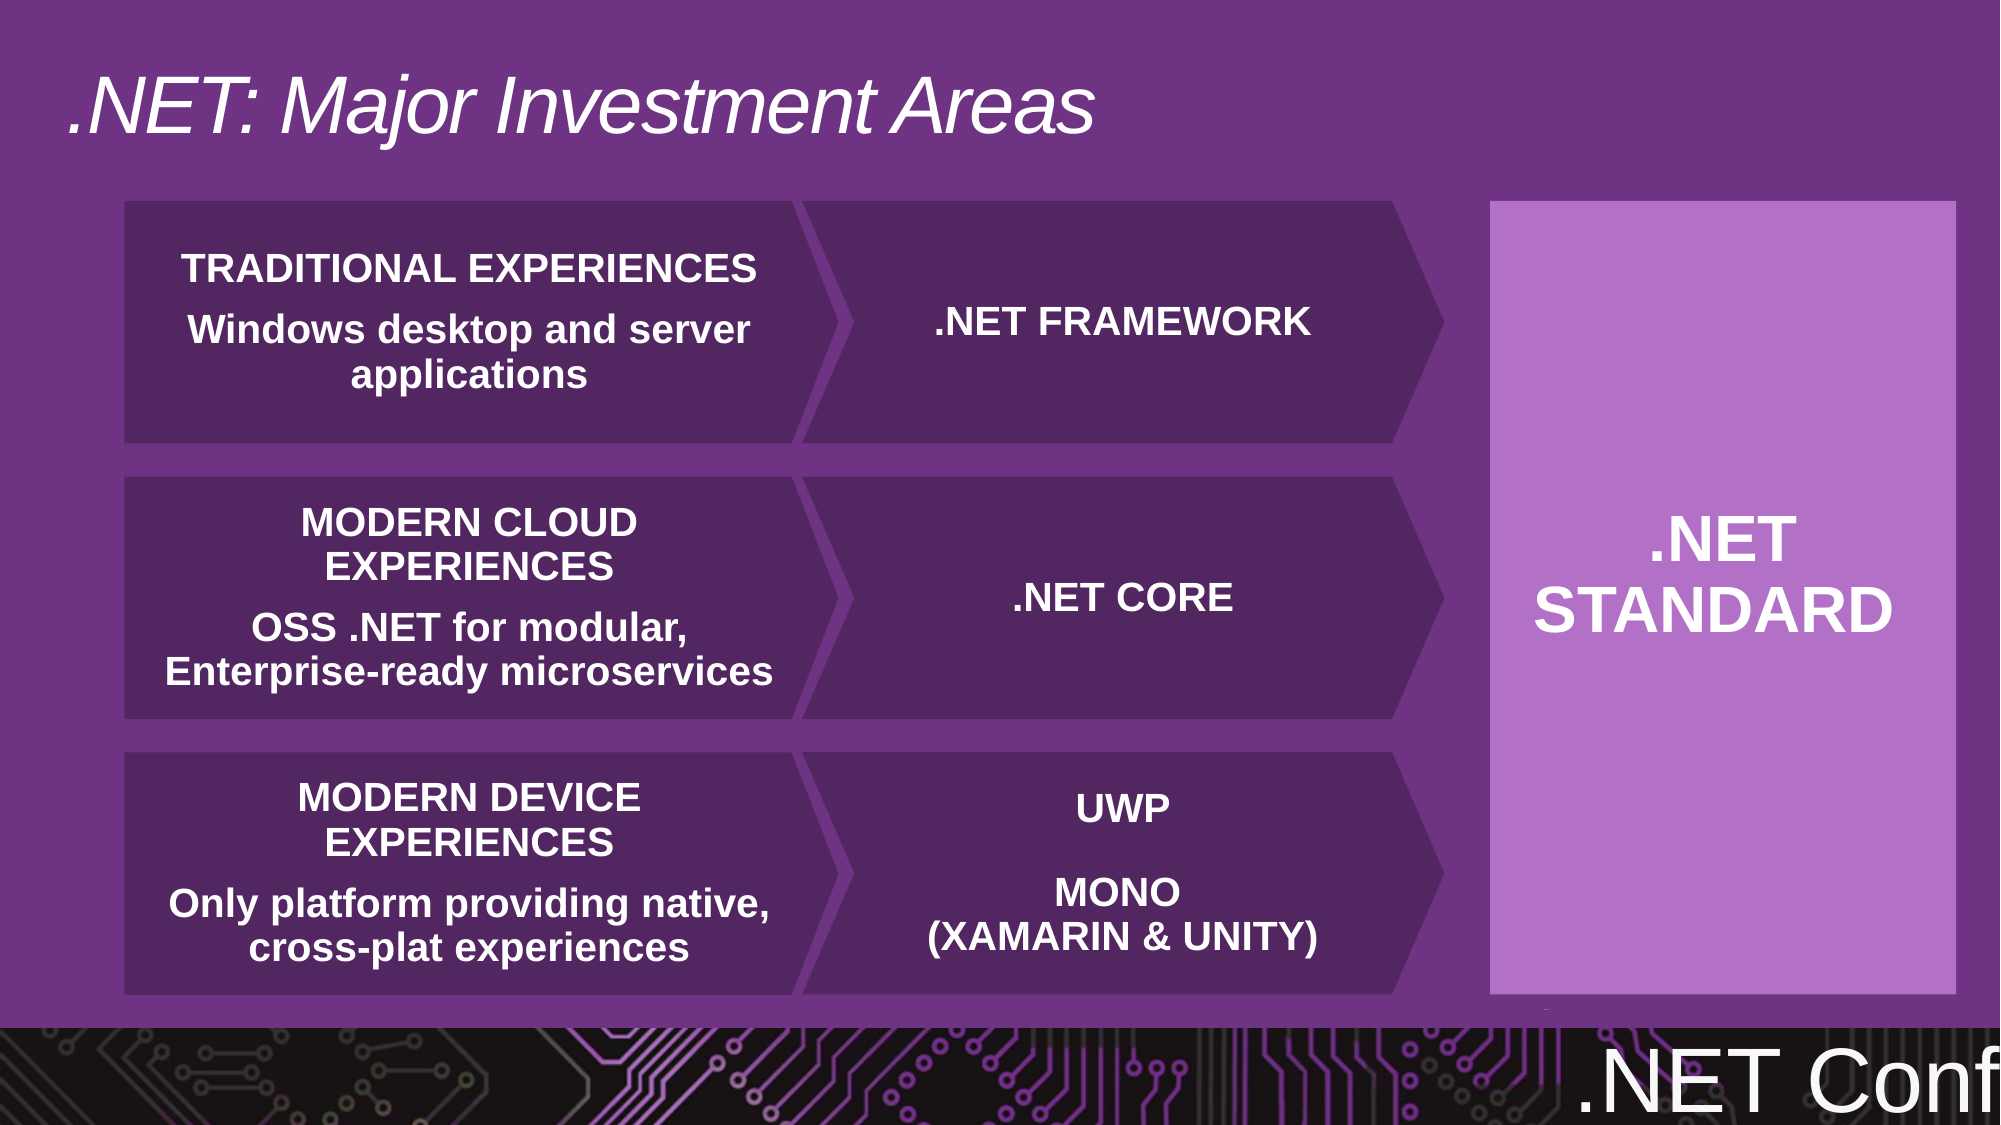

.NET: Major Investment Areas
TRADITIONAL EXPERIENCES

Windows desktop and server applications
.NET FRAMEWORK
.NET
Standard
Modern CLOUD EXPERIENCES

OSS .NET for modular, Enterprise-ready microservices
.NET CORE
UWP
mono
(XAMARIN & UNITY)
MODERN DEVICE EXPERIENCES

Only platform providing native, cross-plat experiences